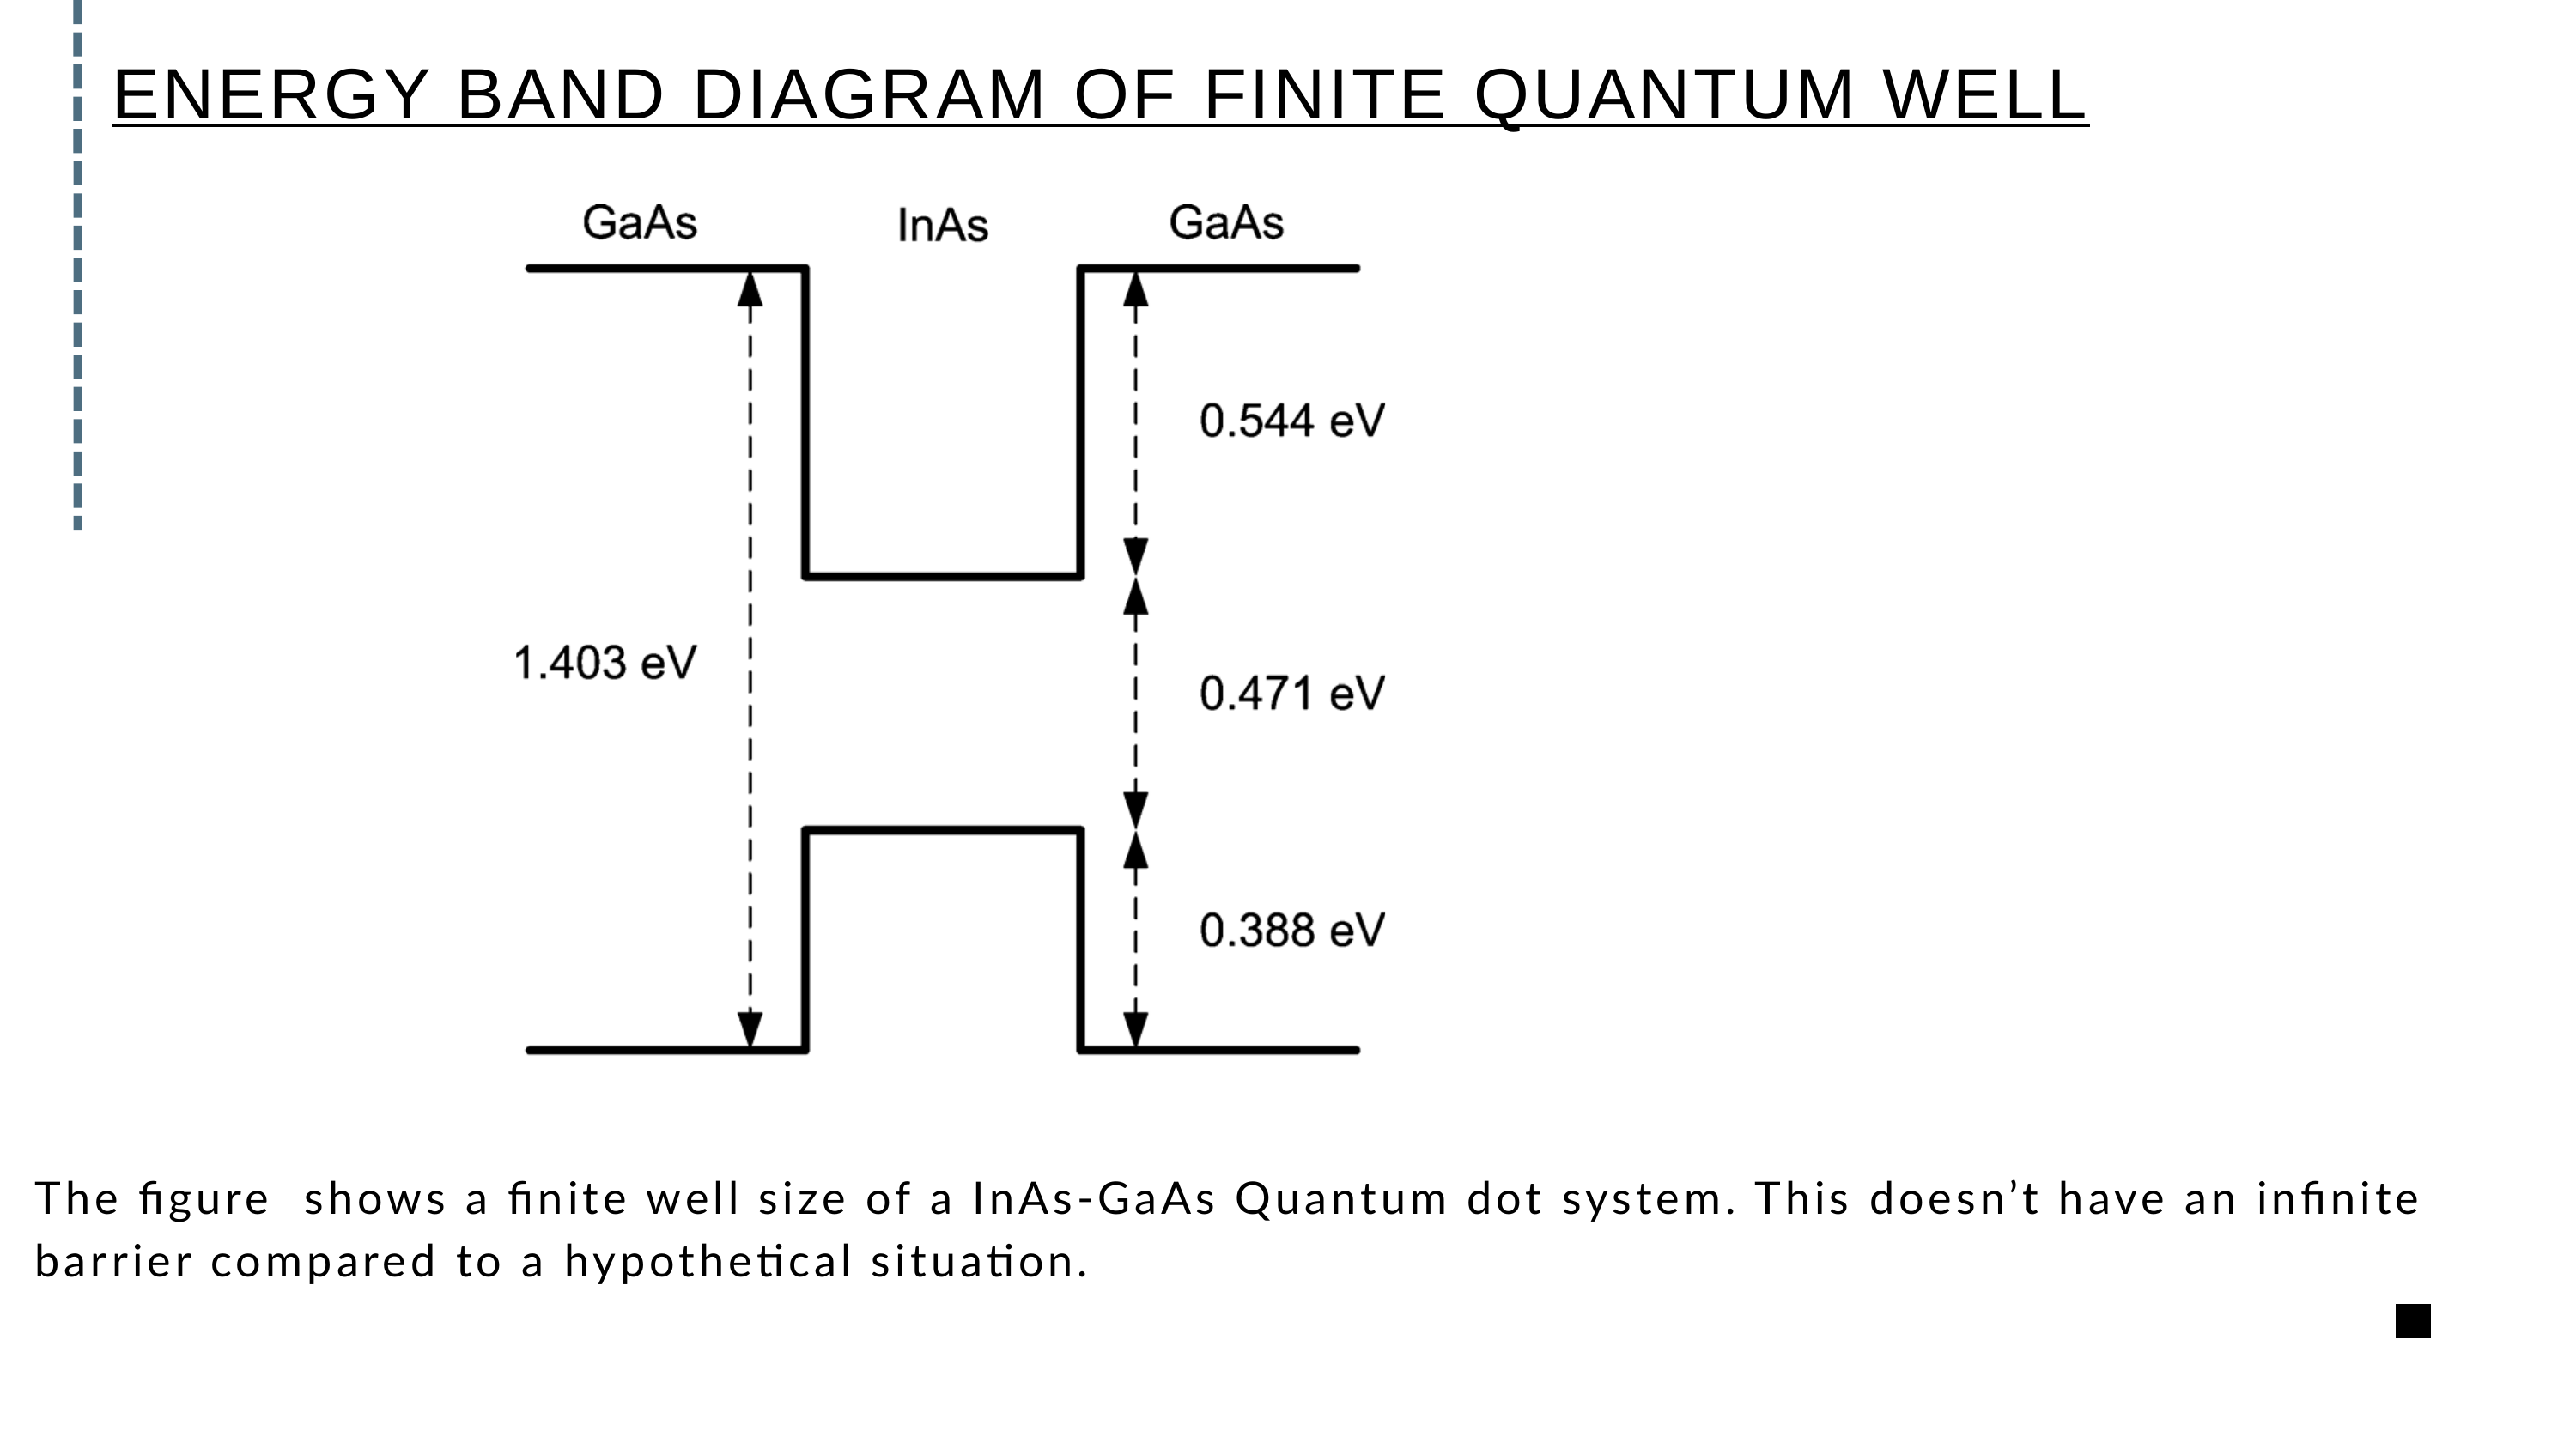

ENERGY BAND DIAGRAM OF FINITE QUANTUM WELL

The figure  shows a finite well size of a InAs-GaAs Quantum dot system. This doesn’t have an infinite barrier compared to a hypothetical situation.